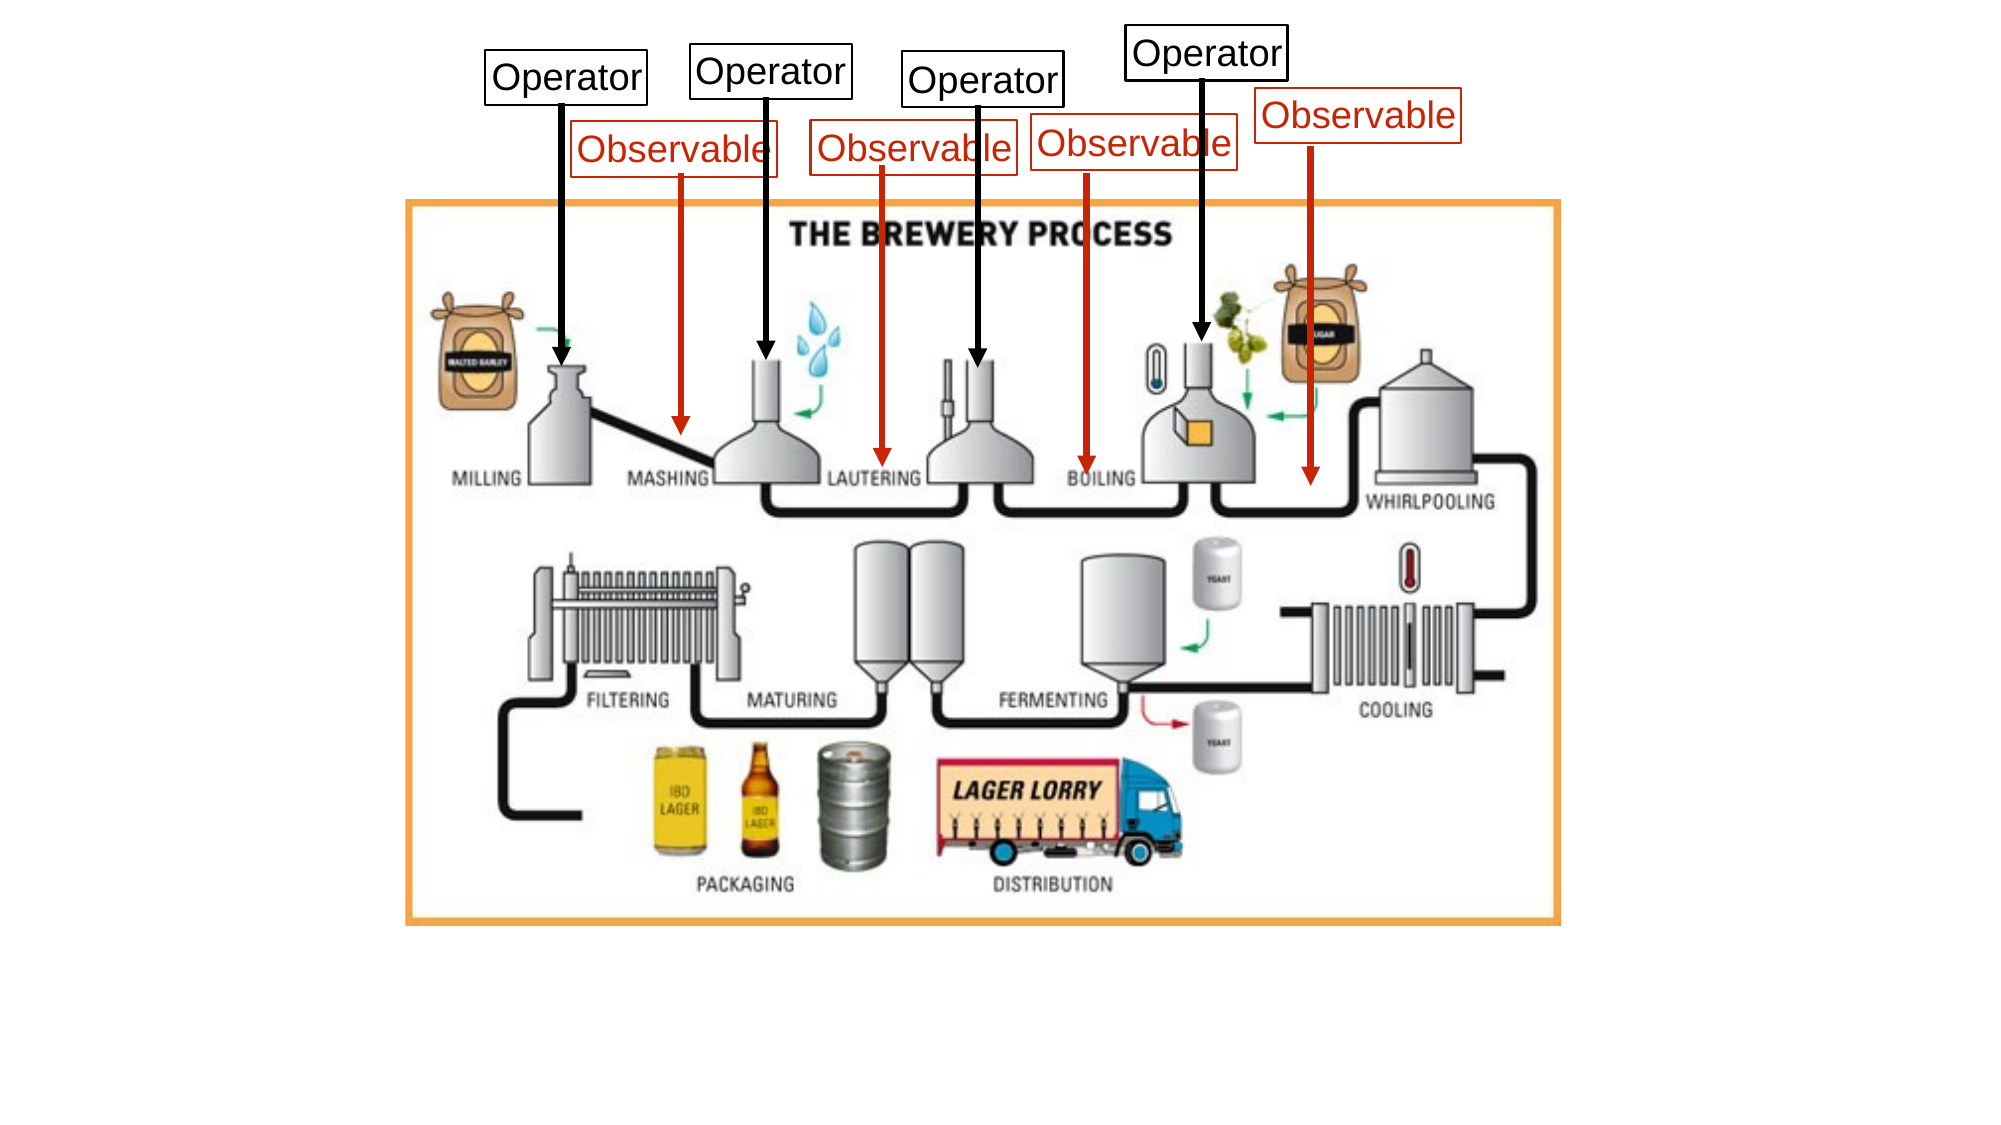

Operator

Operator

Operator
Operator

Observable

Observable

Observable
Observable